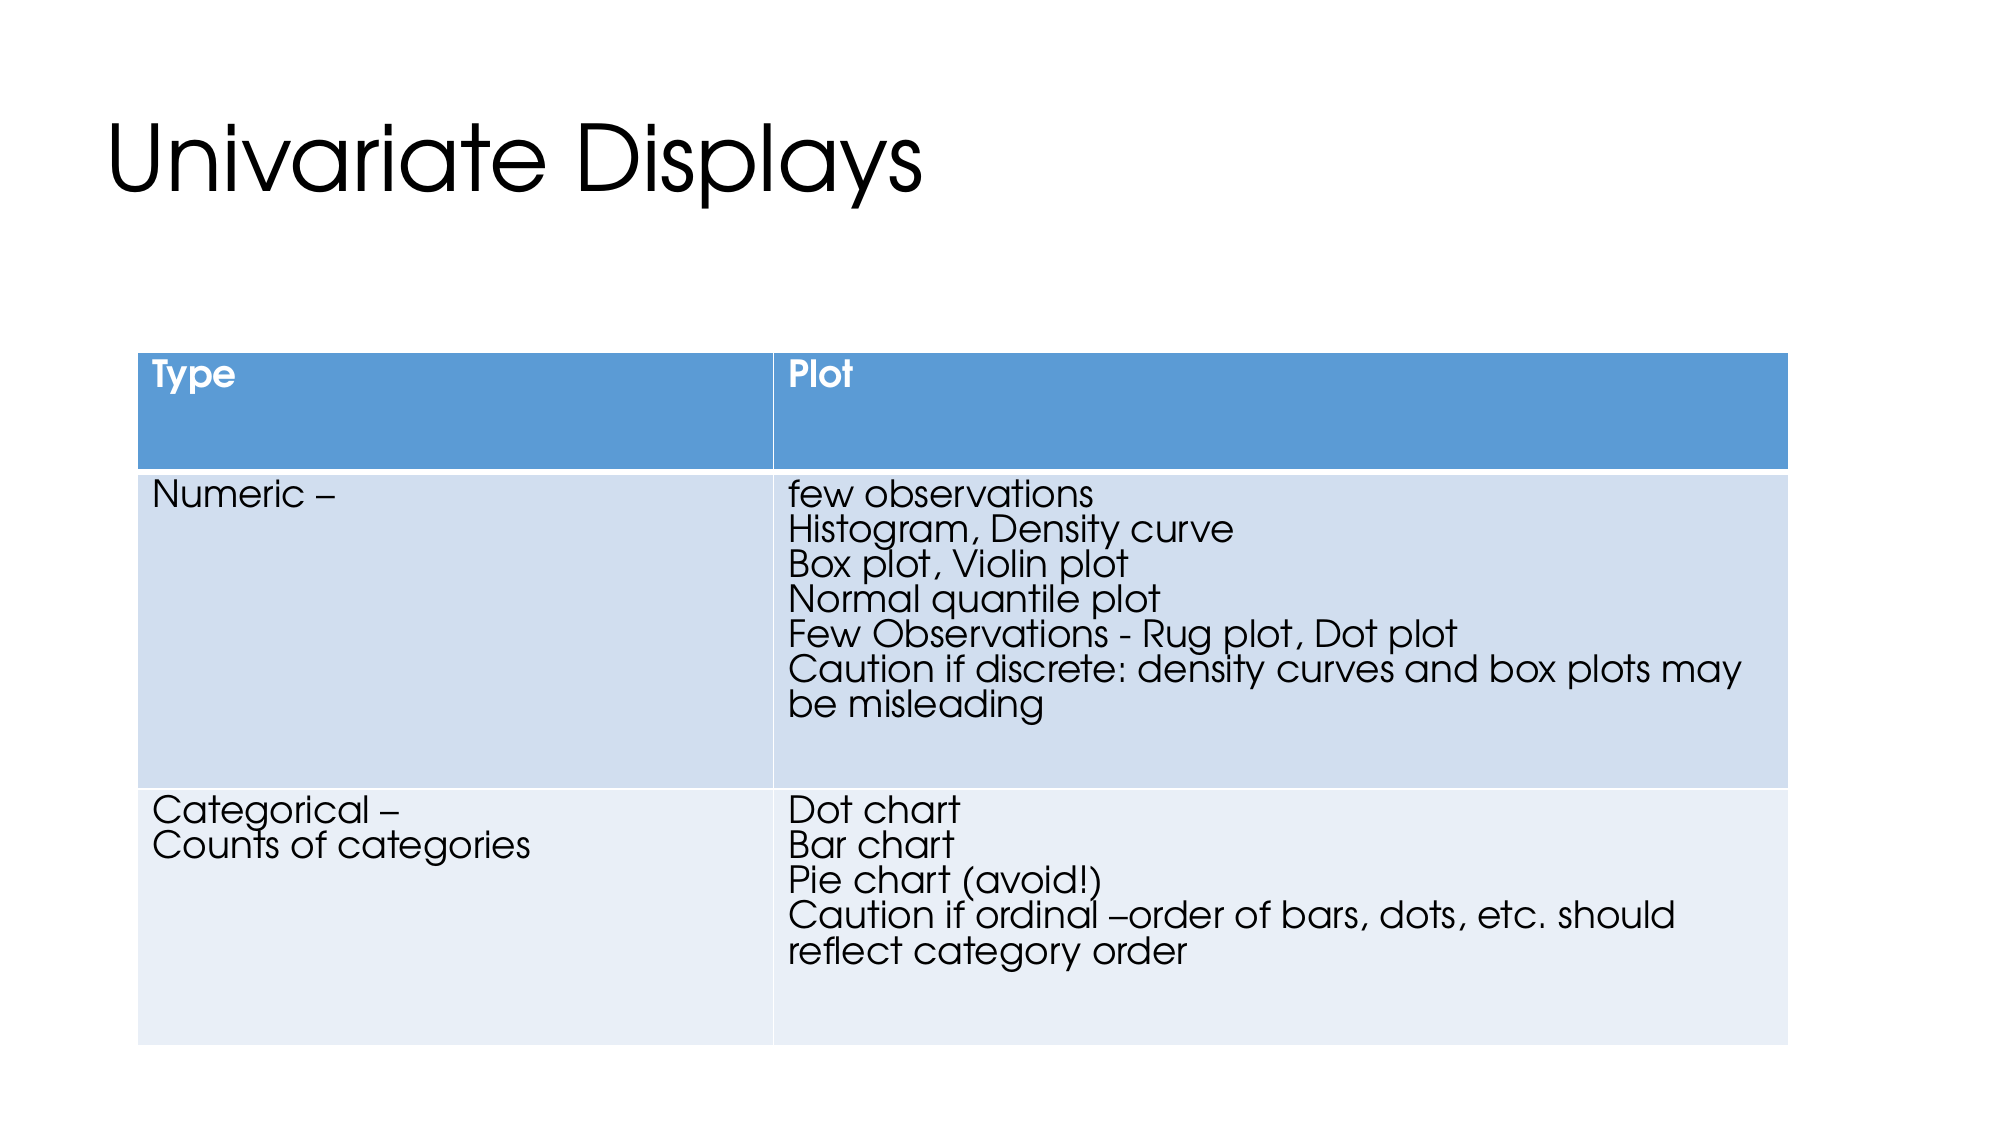

# Univariate Displays
| Type | Plot |
| --- | --- |
| Numeric – | few observations Histogram, Density curve Box plot, Violin plot Normal quantile plot Few Observations - Rug plot, Dot plot Caution if discrete: density curves and box plots may be misleading |
| Categorical – Counts of categories | Dot chart Bar chart Pie chart (avoid!) Caution if ordinal –order of bars, dots, etc. should reflect category order |